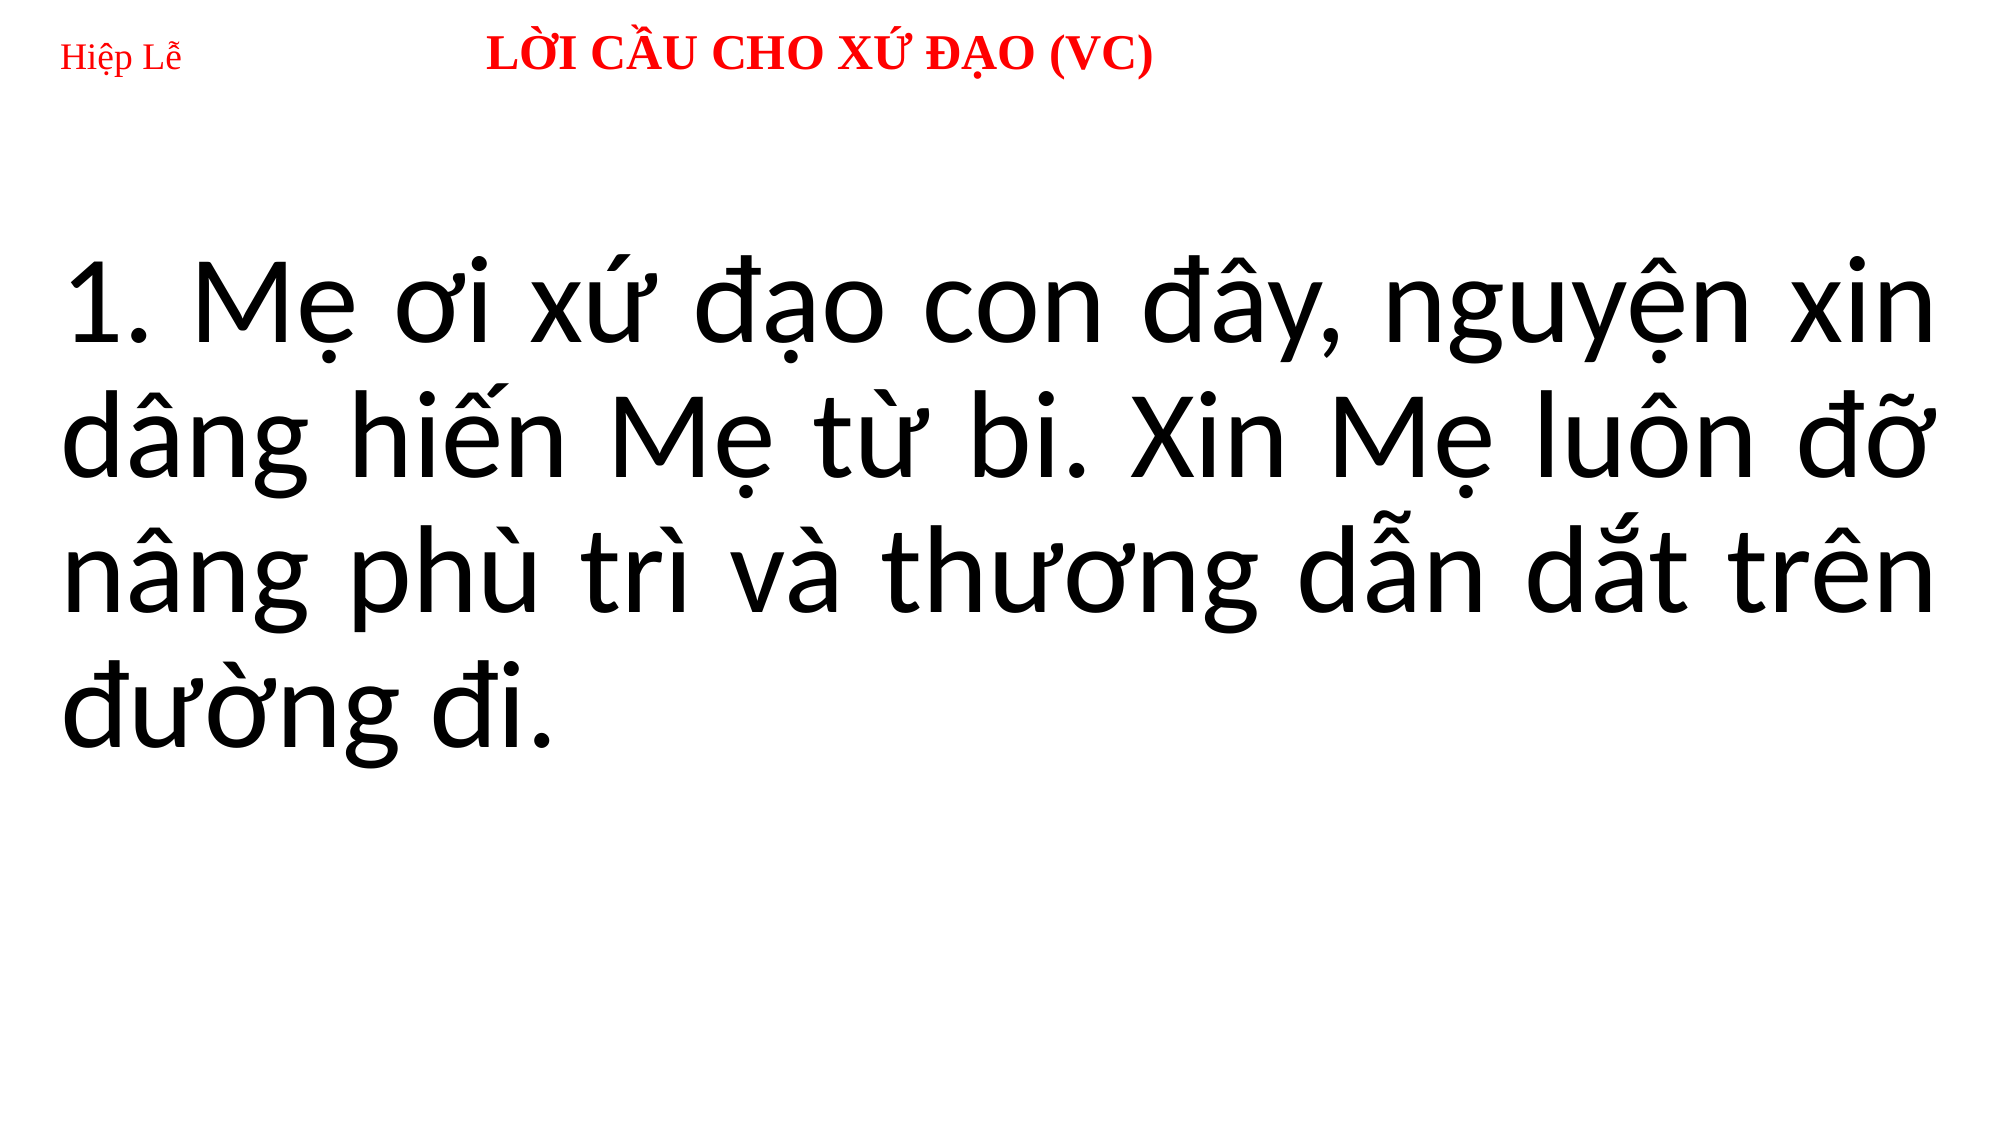

# Hiệp Lễ                                LỜI CẦU CHO XỨ ĐẠO (VC)
1. Mẹ ơi xứ đạo con đây, nguyện xin dâng hiến Mẹ từ bi. Xin Mẹ luôn đỡ nâng phù trì và thương dẫn dắt trên đường đi.